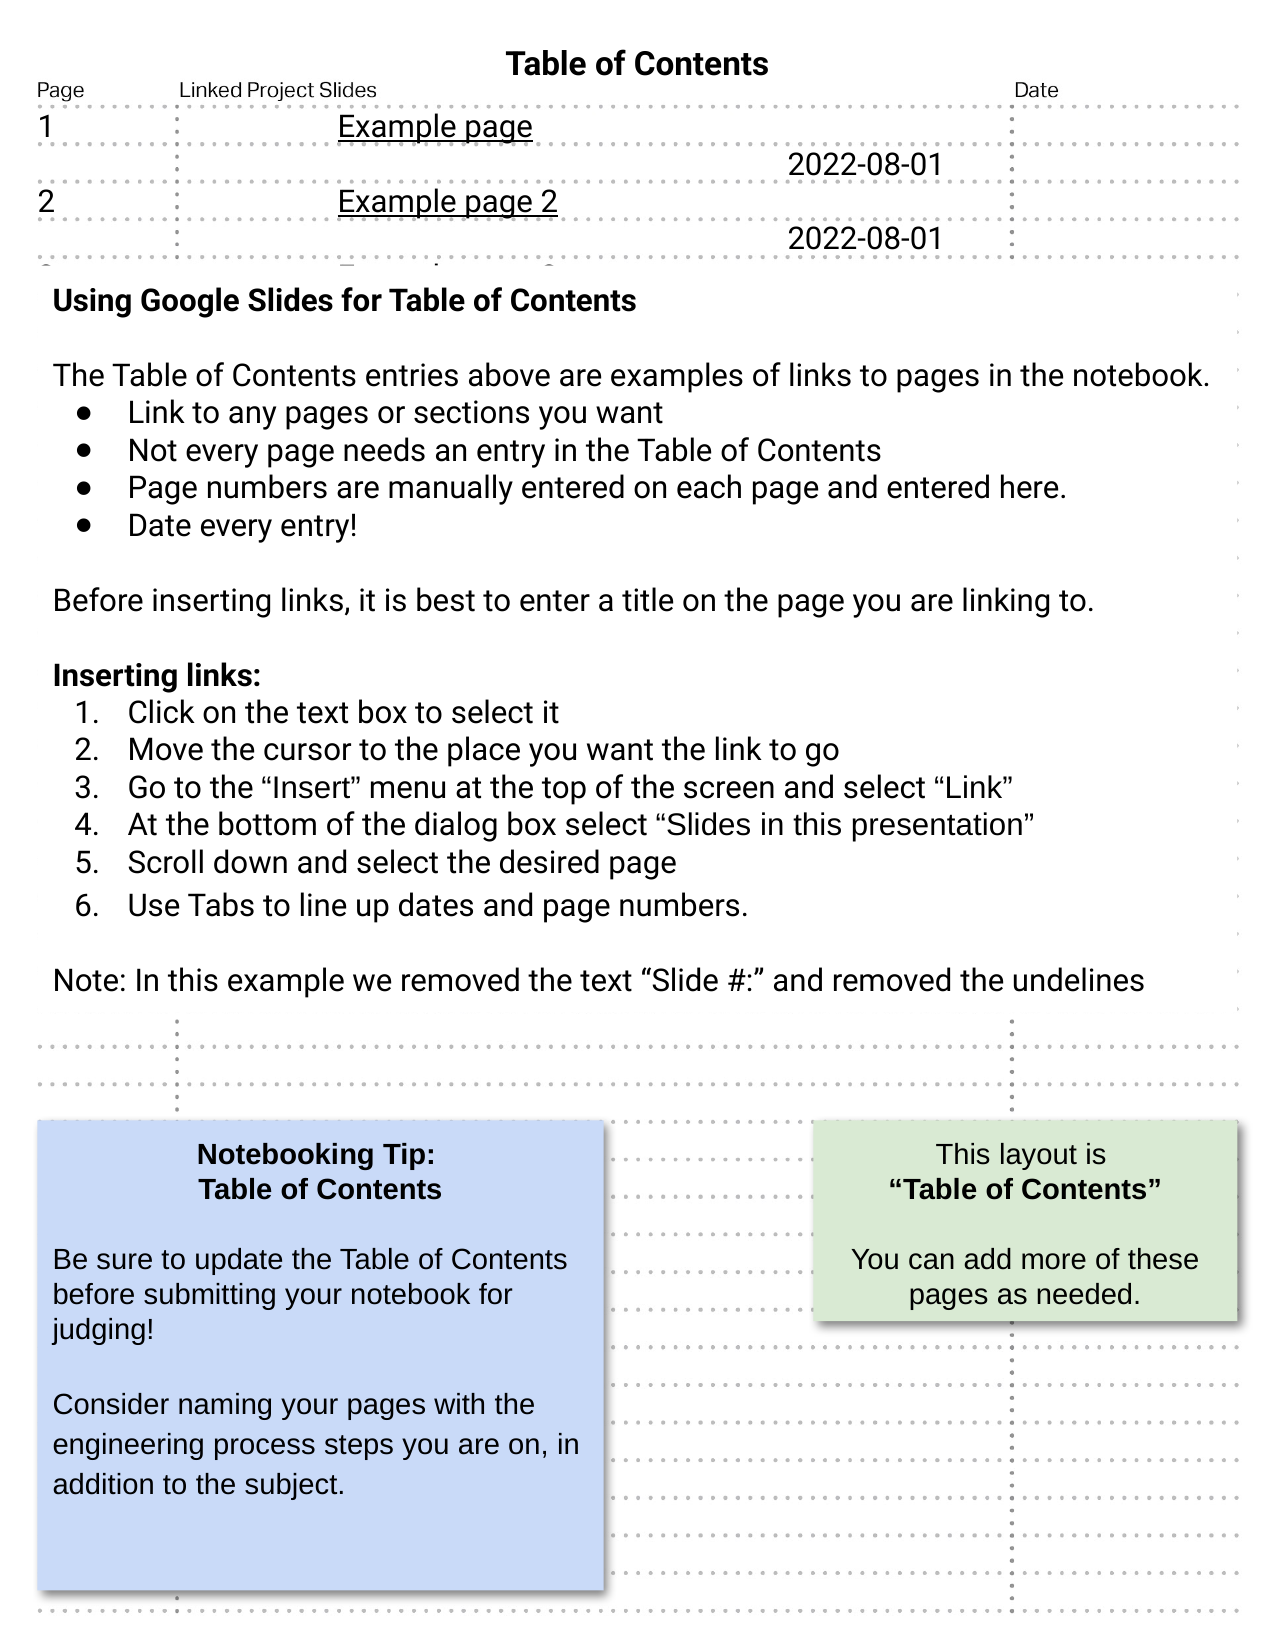

1		Example page									2022-08-01
2		Example page 2									2022-08-01
3		Example page 3									2022-08-01

Using Google Slides for Table of Contents

The Table of Contents entries above are examples of links to pages in the notebook.
Link to any pages or sections you want
Not every page needs an entry in the Table of Contents
Page numbers are manually entered on each page and entered here.
Date every entry!

Before inserting links, it is best to enter a title on the page you are linking to.

Inserting links:
Click on the text box to select it
Move the cursor to the place you want the link to go
Go to the “Insert” menu at the top of the screen and select “Link”
At the bottom of the dialog box select “Slides in this presentation”
Scroll down and select the desired page
Use Tabs to line up dates and page numbers.

Note: In this example we removed the text “Slide #:” and removed the undelines
Notebooking Tip:
Table of Contents

Be sure to update the Table of Contents before submitting your notebook for judging!

Consider naming your pages with the engineering process steps you are on, in addition to the subject.

This layout is
“Table of Contents”

You can add more of these pages as needed.